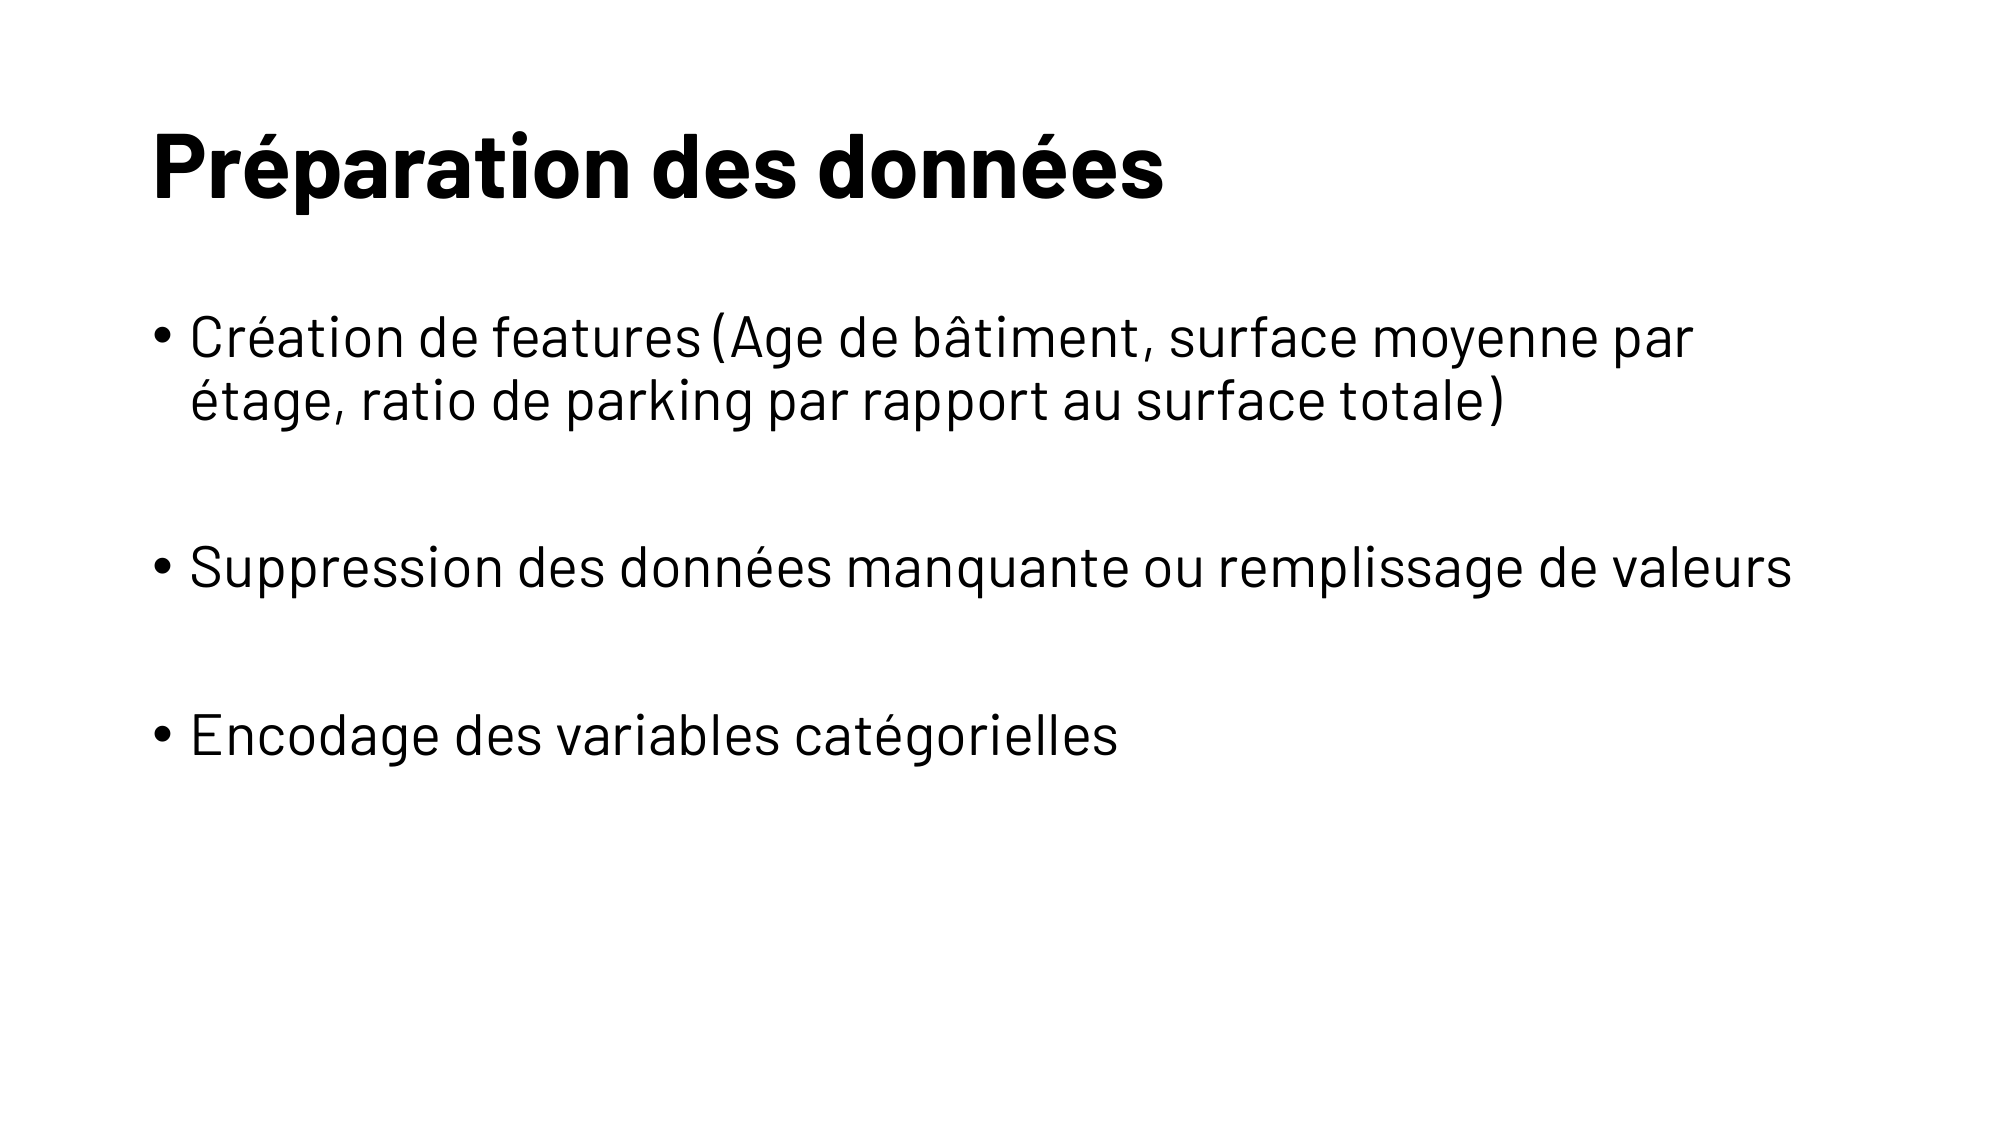

# Préparation des données
Création de features (Age de bâtiment, surface moyenne par étage, ratio de parking par rapport au surface totale)

Suppression des données manquante ou remplissage de valeurs

Encodage des variables catégorielles